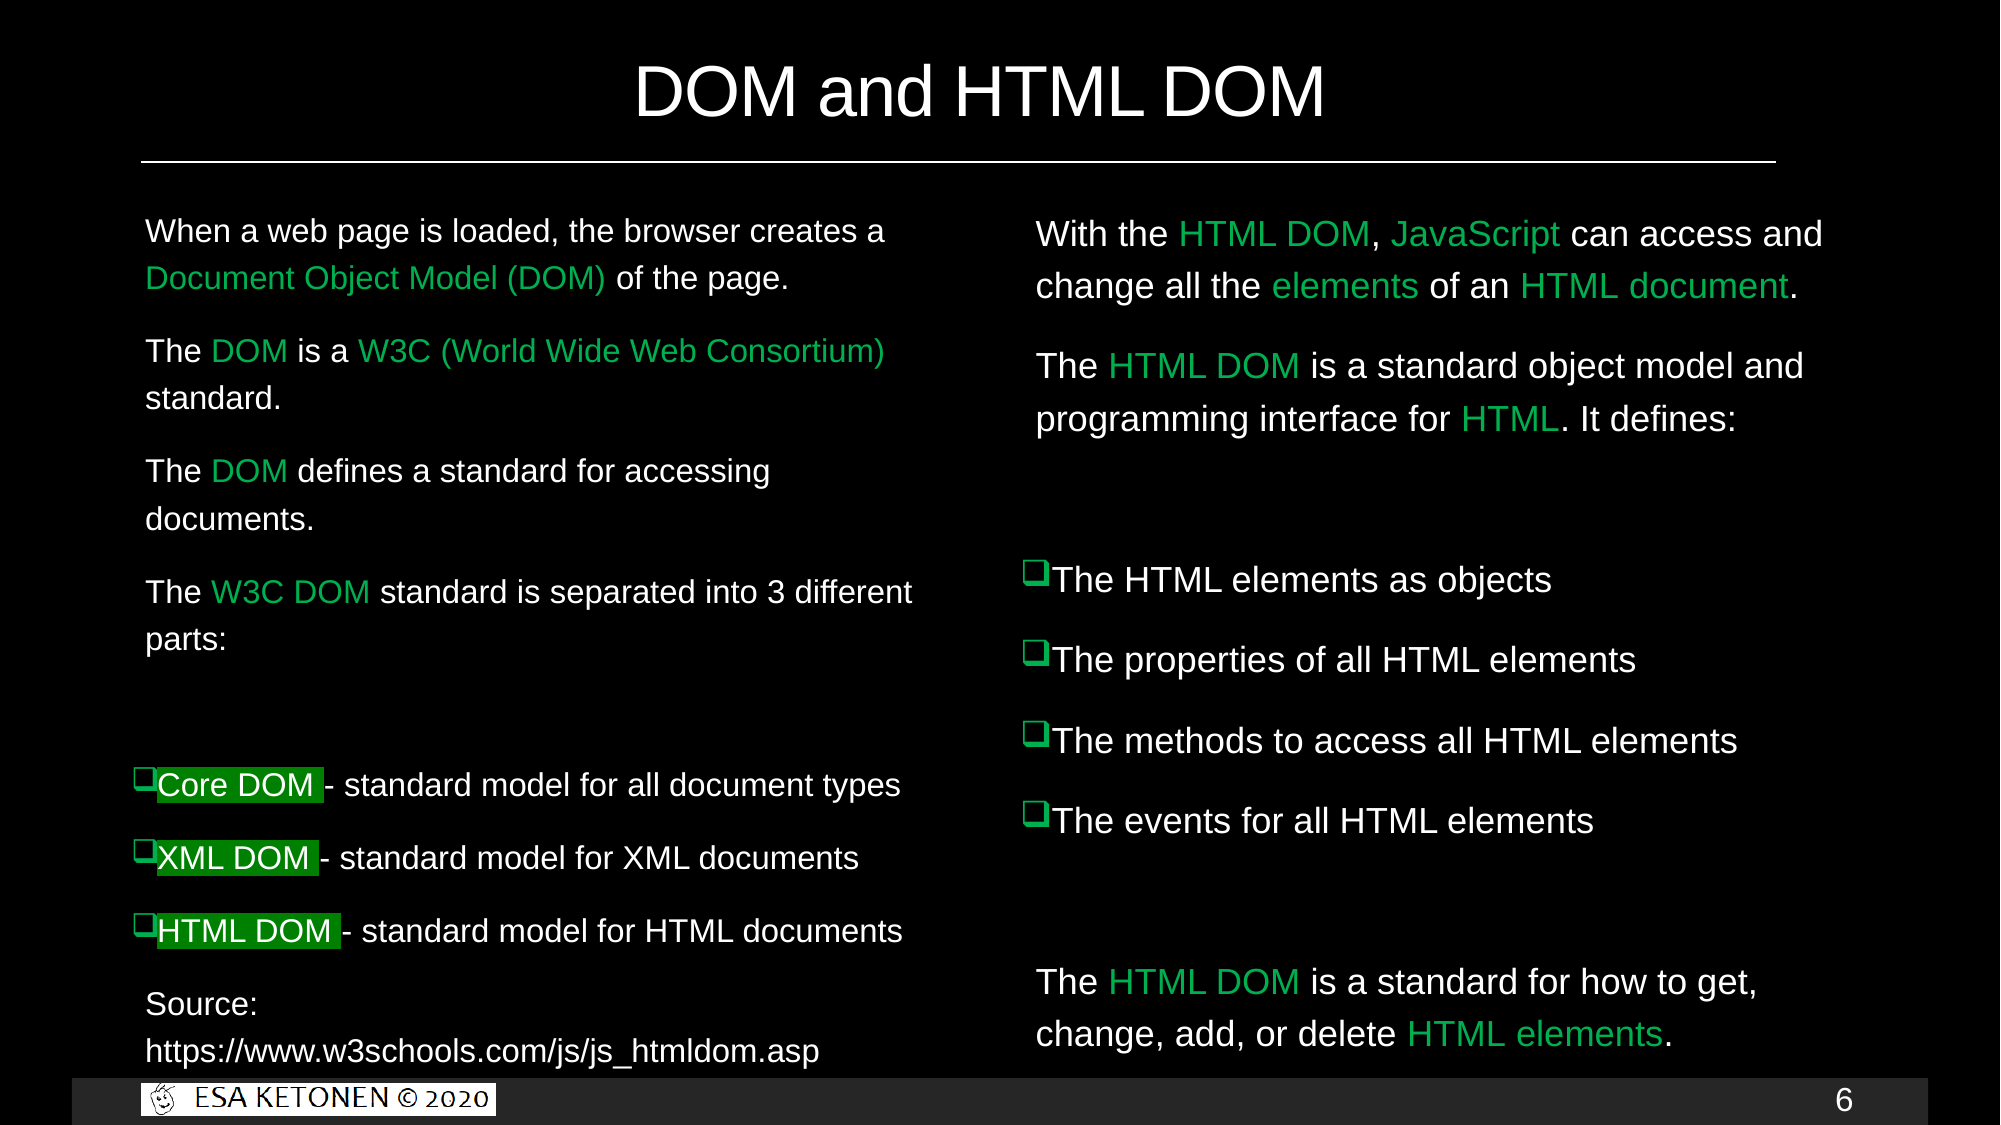

# DOM and HTML DOM
With the HTML DOM, JavaScript can access and change all the elements of an HTML document.
The HTML DOM is a standard object model and programming interface for HTML. It defines:

The HTML elements as objects
The properties of all HTML elements
The methods to access all HTML elements
The events for all HTML elements

The HTML DOM is a standard for how to get, change, add, or delete HTML elements.
When a web page is loaded, the browser creates a Document Object Model (DOM) of the page.
The DOM is a W3C (World Wide Web Consortium) standard.
The DOM defines a standard for accessing documents.
The W3C DOM standard is separated into 3 different parts:

Core DOM - standard model for all document types
XML DOM - standard model for XML documents
HTML DOM - standard model for HTML documents
Source: https://www.w3schools.com/js/js_htmldom.asp
6